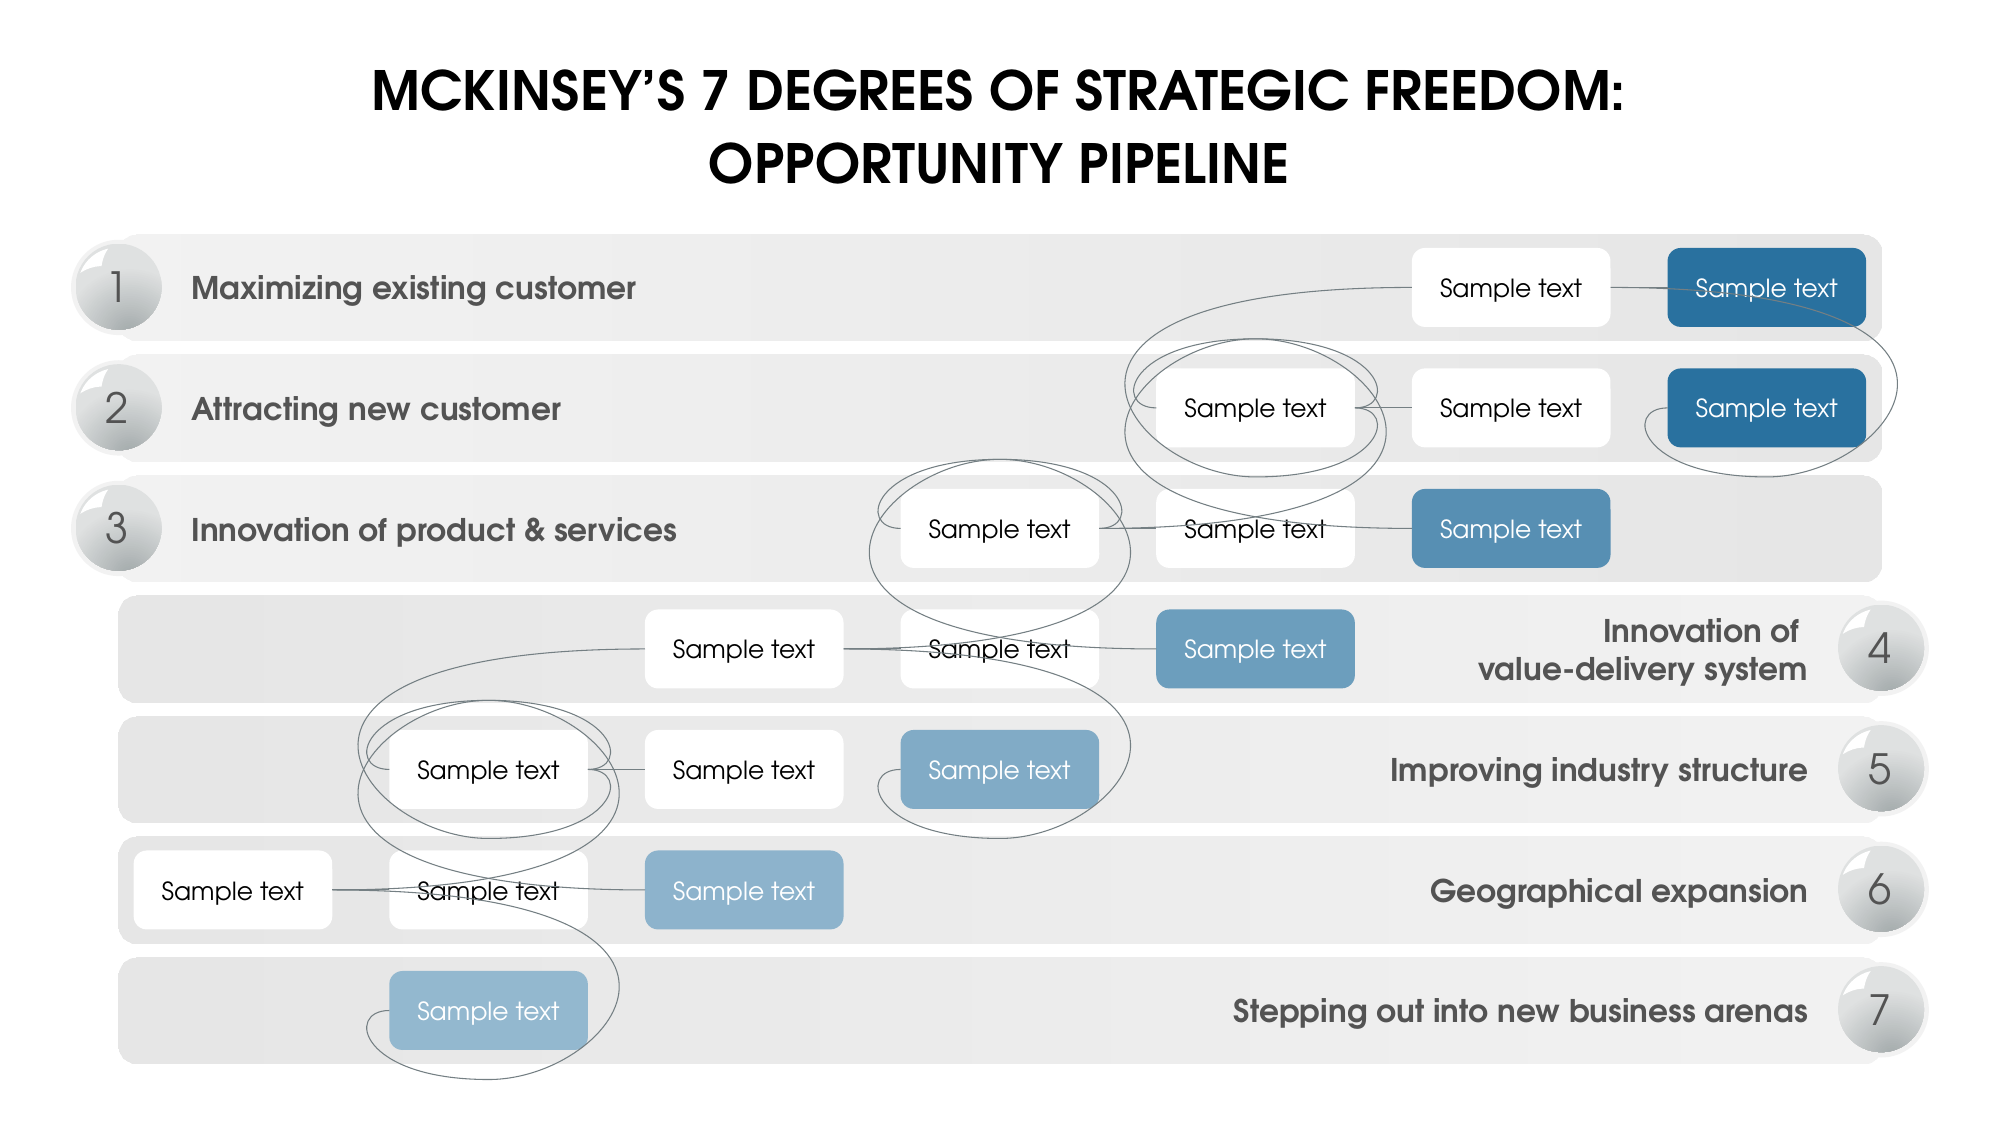

MCKINSEY’S 7 DEGREES OF STRATEGIC FREEDOM:
OPPORTUNITY PIPELINE

Maximizing existing customer

1
Sample text
Sample text

Attracting new customer

Sample text
Sample text
Sample text
2

Innovation of product & services

Sample text
Sample text
Sample text
3

Innovation of
value-delivery system

Sample text
Sample text
Sample text
4

Improving industry structure

Sample text
Sample text
Sample text
5

Geographical expansion

Sample text
Sample text
Sample text
6

Stepping out into new business arenas

Sample text
7